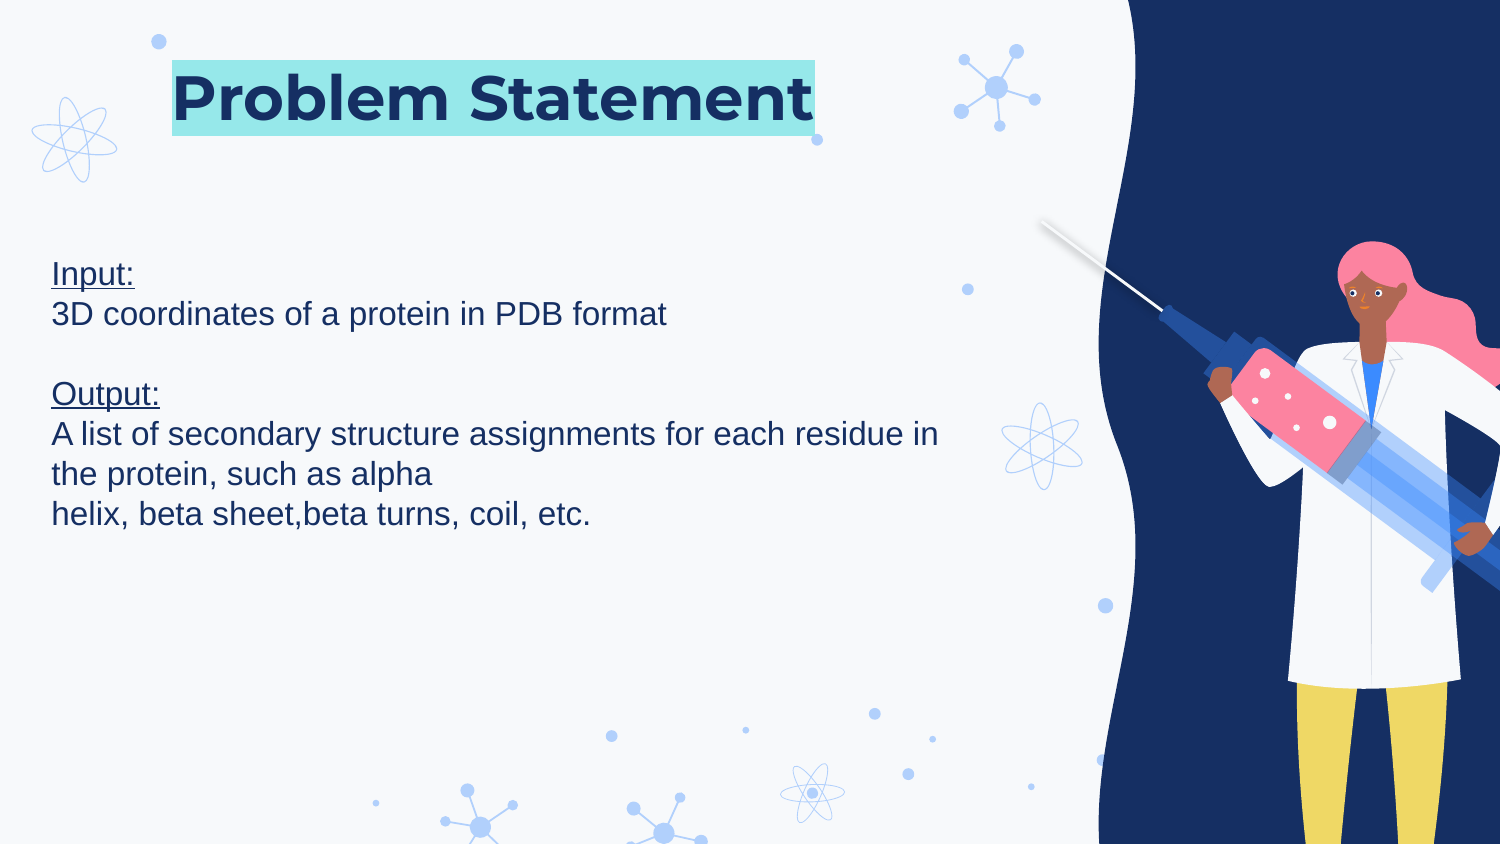

# Problem Statement

Input:
3D coordinates of a protein in PDB format

Output:
A list of secondary structure assignments for each residue in the protein, such as alpha
helix, beta sheet,beta turns, coil, etc.